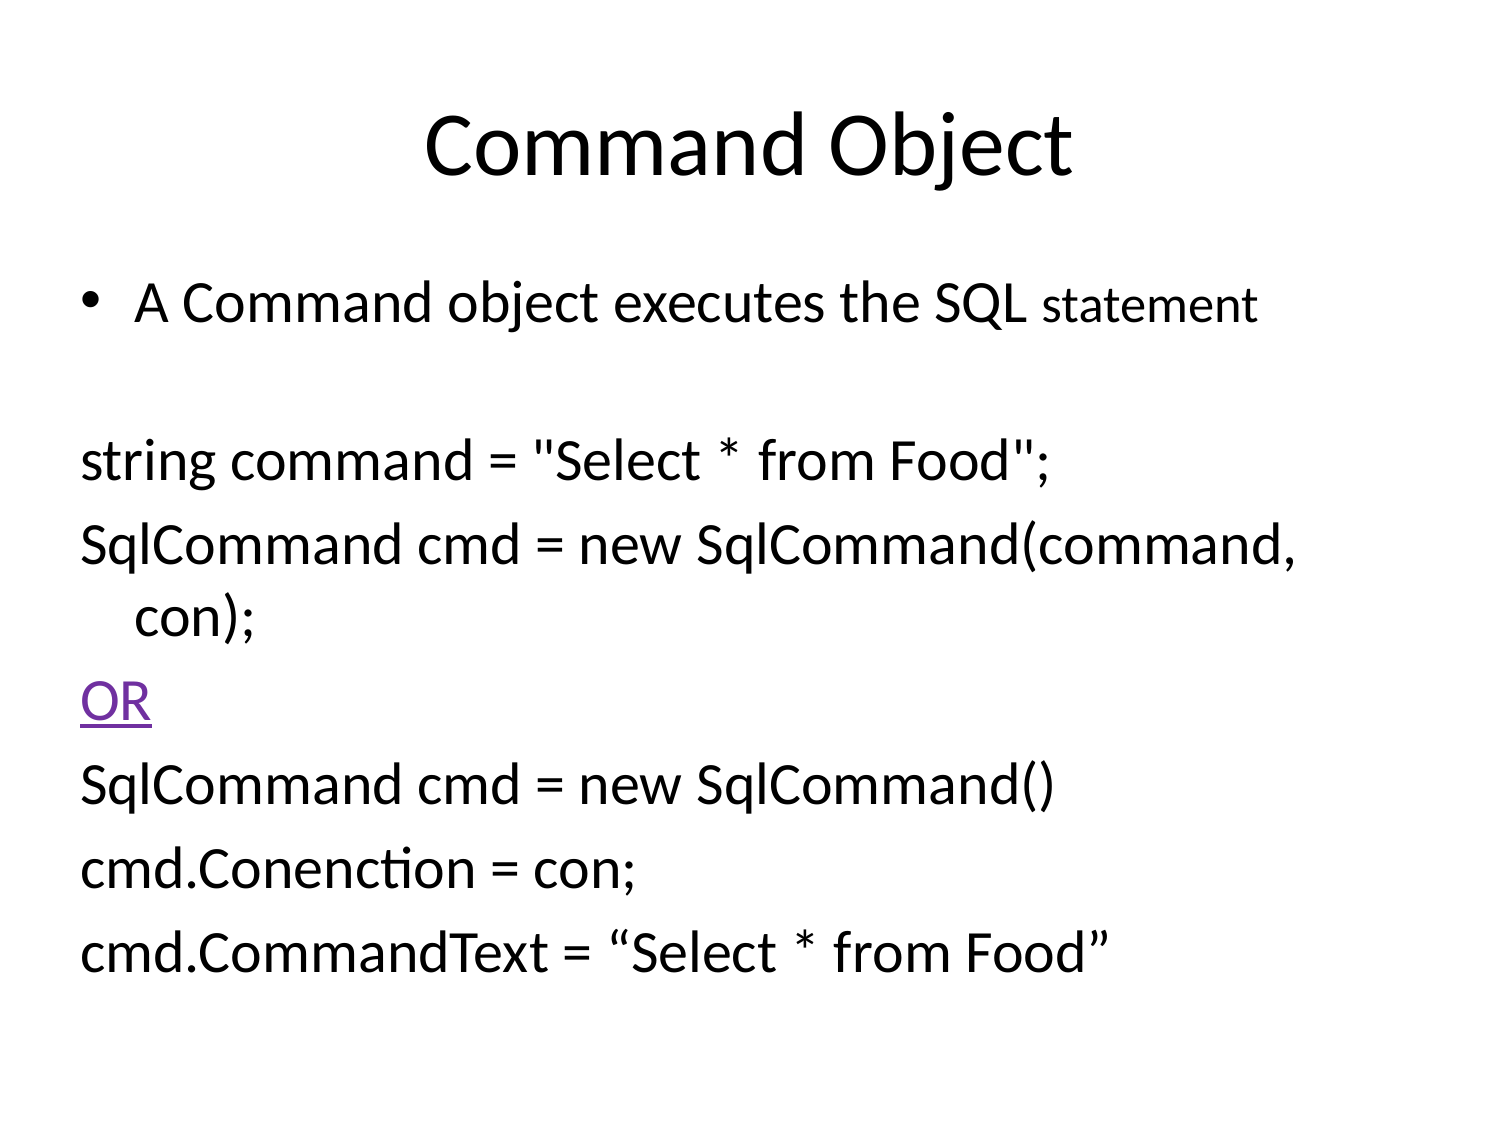

# Command Object
A Command object executes the SQL statement

string command = "Select * from Food";
SqlCommand cmd = new SqlCommand(command, con);
OR
SqlCommand cmd = new SqlCommand()
cmd.Conenction = con;
cmd.CommandText = “Select * from Food”